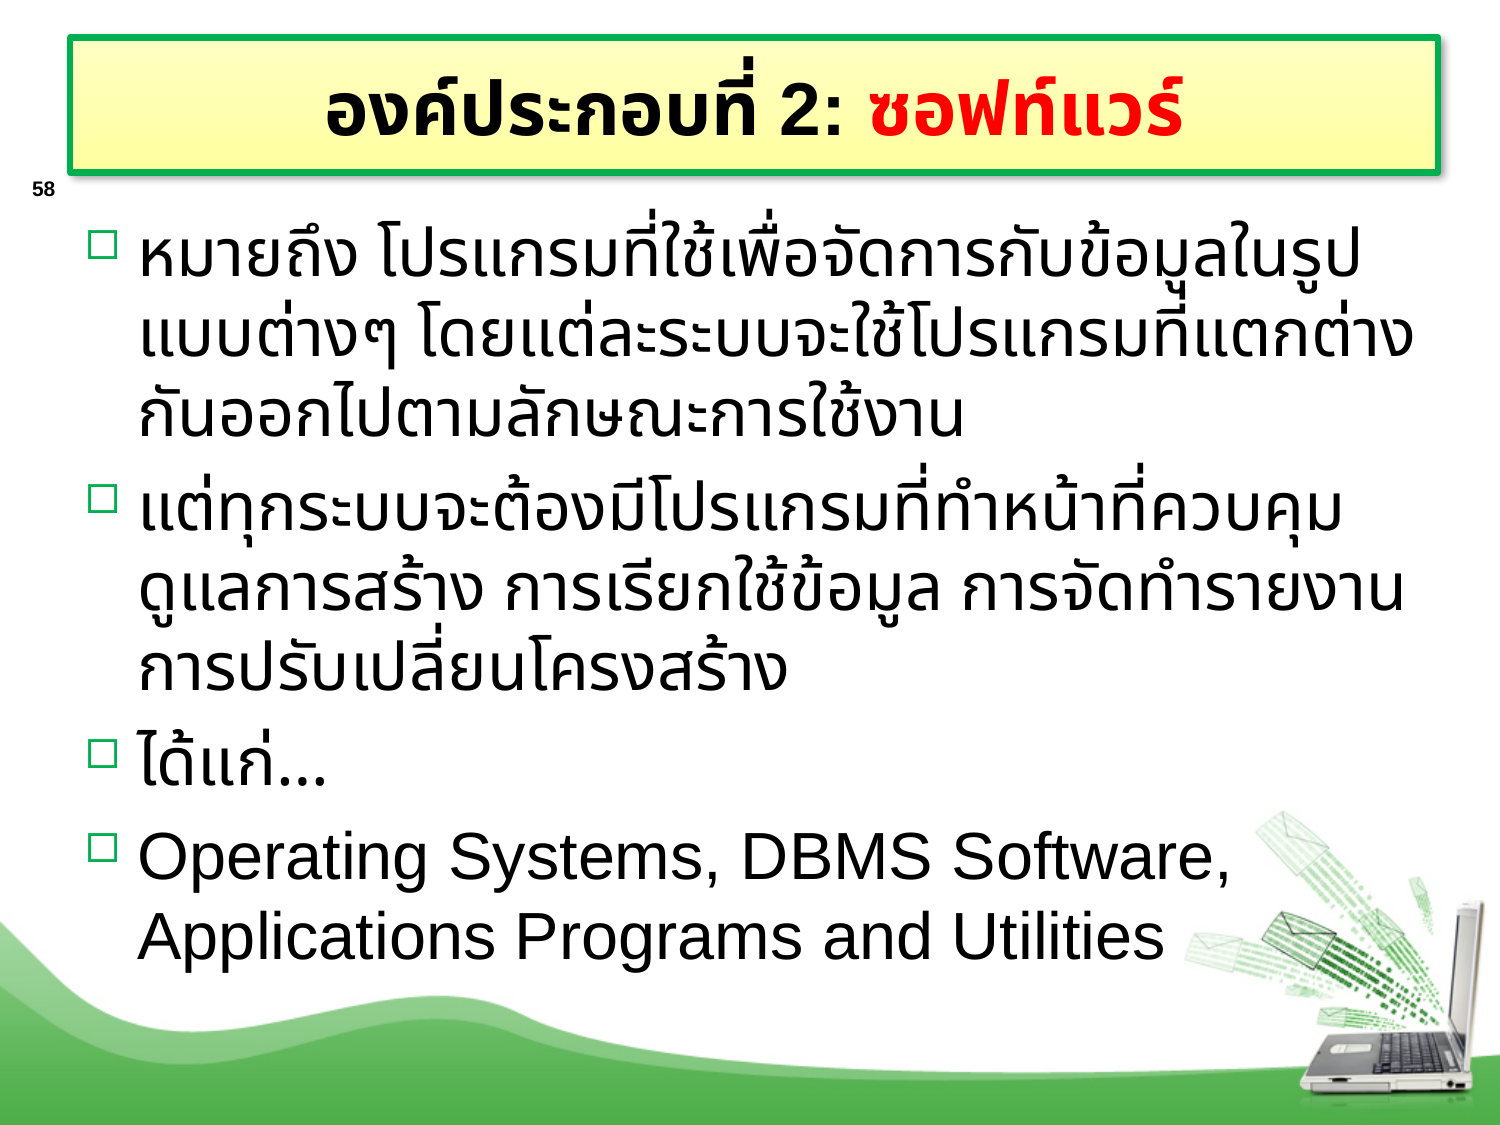

# องค์ประกอบที่ 2: ซอฟท์แวร์
58
หมายถึง โปรแกรมที่ใช้เพื่อจัดการกับข้อมูลในรูปแบบต่างๆ โดยแต่ละระบบจะใช้โปรแกรมที่แตกต่างกันออกไปตามลักษณะการใช้งาน
แต่ทุกระบบจะต้องมีโปรแกรมที่ทำหน้าที่ควบคุมดูแลการสร้าง การเรียกใช้ข้อมูล การจัดทำรายงาน การปรับเปลี่ยนโครงสร้าง
ได้แก่…
Operating Systems, DBMS Software, Applications Programs and Utilities